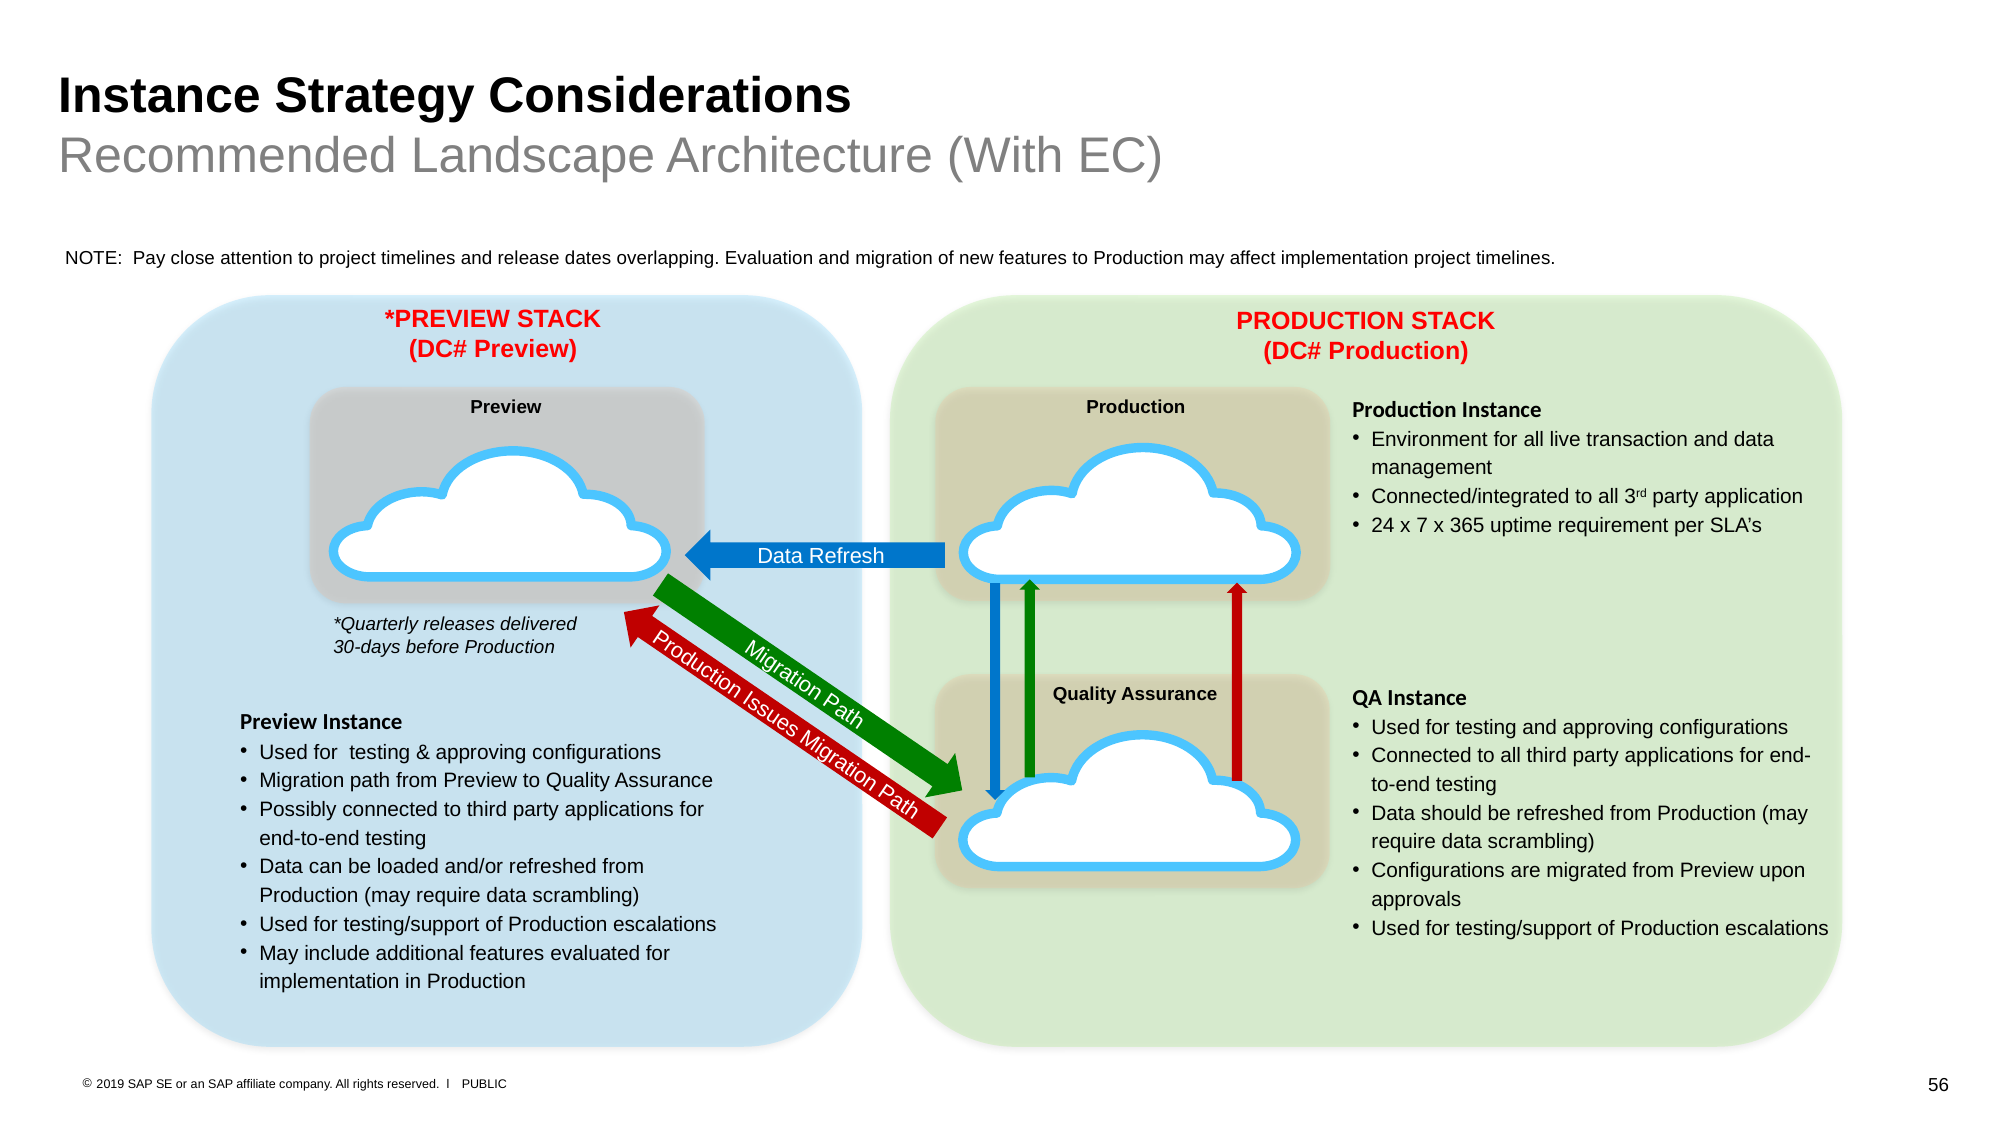

# Instance Strategy Considerations Recommended Landscape Architecture (With EC)
NOTE:  Pay close attention to project timelines and release dates overlapping. Evaluation and migration of new features to Production may affect implementation project timelines.

*PREVIEW STACK
(DC# Preview)

PRODUCTION STACK
(DC# Production)
Preview
Production
Production Instance
Environment for all live transaction and data management
Connected/integrated to all 3rd party application
24 x 7 x 365 uptime requirement per SLA’s

Data Refresh

Migration Path
Production Issues Migration Path

*Quarterly releases delivered 30-days before Production
Quality Assurance

QA Instance
Used for testing and approving configurations
Connected to all third party applications for end-to-end testing
Data should be refreshed from Production (may require data scrambling)
Configurations are migrated from Preview upon approvals
Used for testing/support of Production escalations
Preview Instance
Used for  testing & approving configurations
Migration path from Preview to Quality Assurance
Possibly connected to third party applications for end-to-end testing
Data can be loaded and/or refreshed from Production (may require data scrambling)
Used for testing/support of Production escalations
May include additional features evaluated for implementation in Production